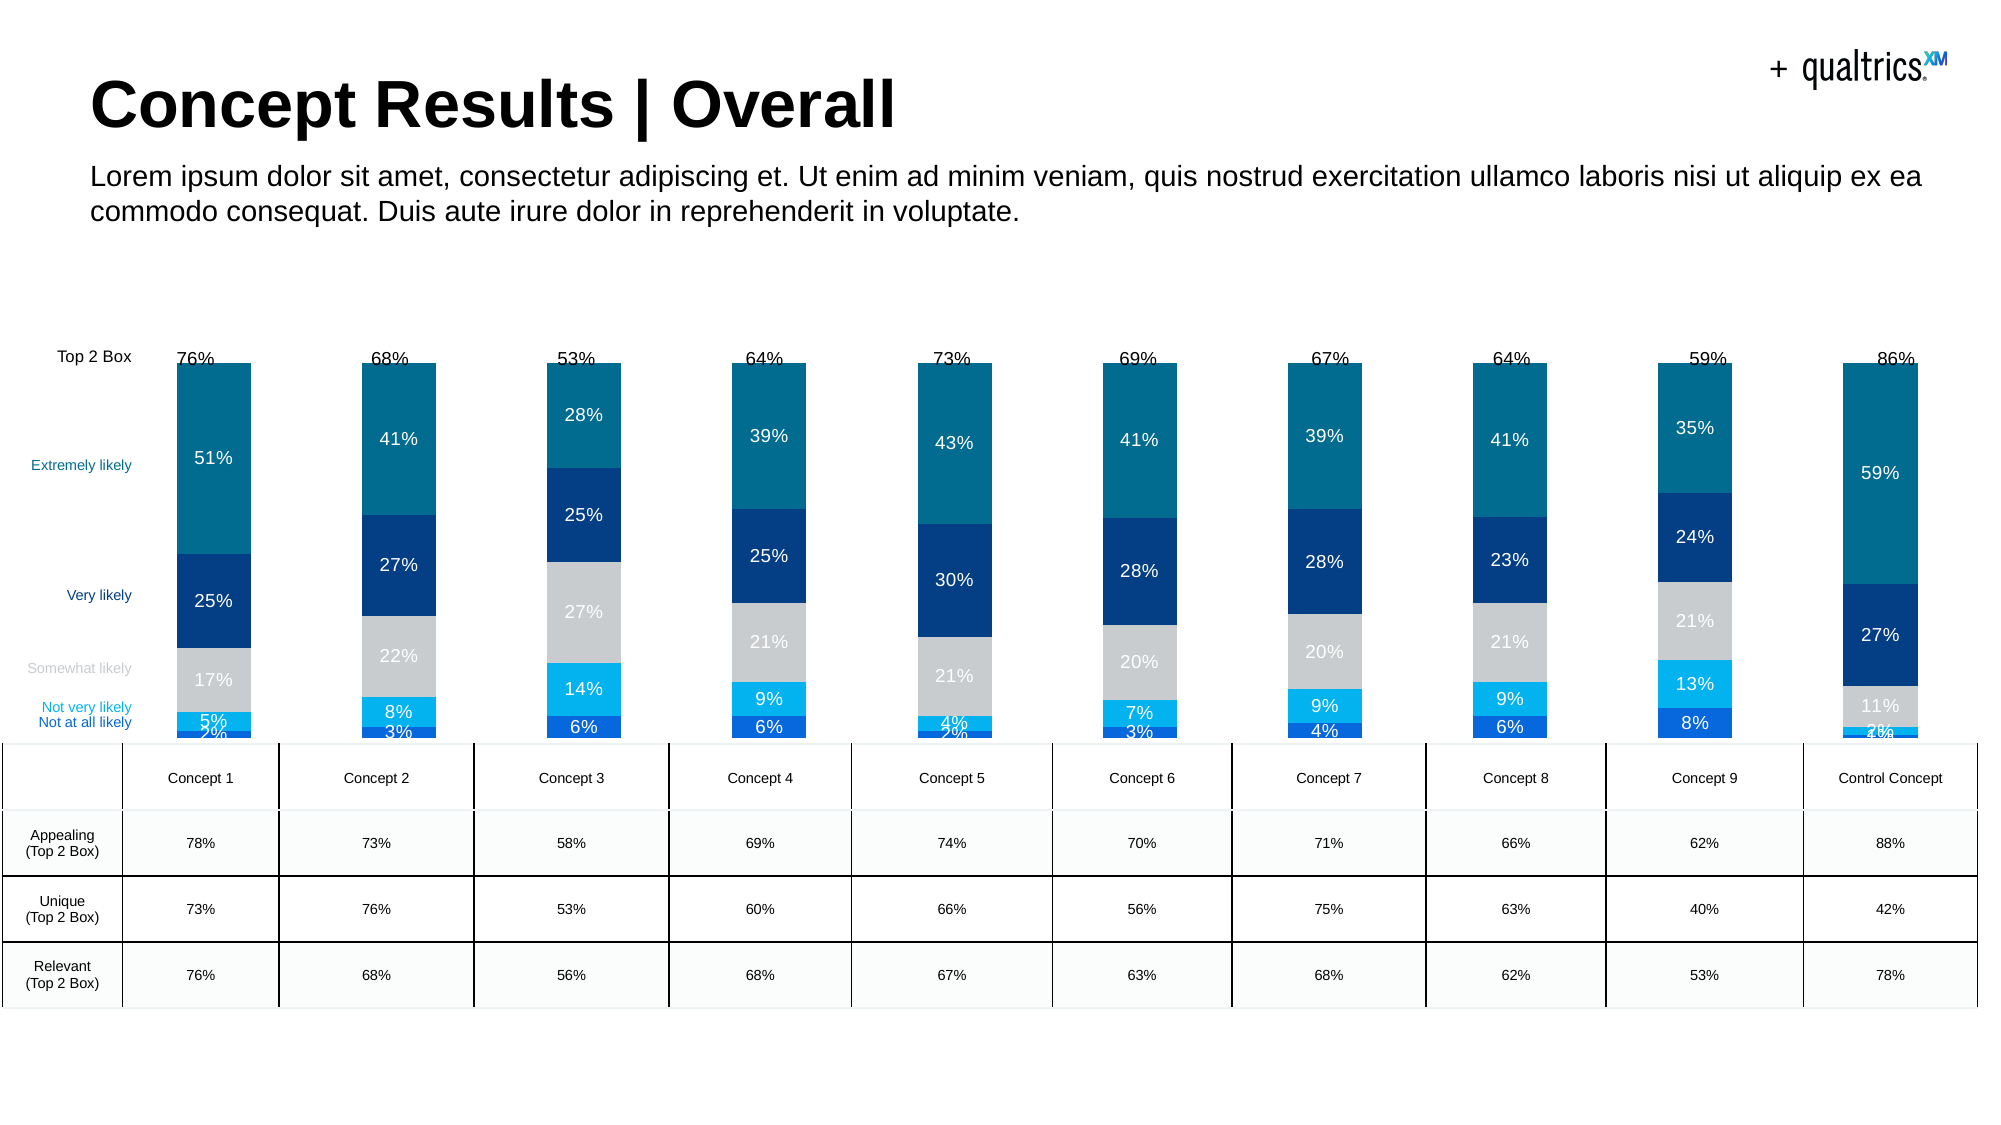

# Concept Results | Overall
Lorem ipsum dolor sit amet, consectetur adipiscing et. Ut enim ad minim veniam, quis nostrud exercitation ullamco laboris nisi ut aliquip ex ea commodo consequat. Duis aute irure dolor in reprehenderit in voluptate.
Top 2 Box
Extremely likely
Very likely
Somewhat likely
Not very likely
Not at all likely
76%
68%
53%
64%
73%
69%
67%
64%
59%
86%

### Chart

| Category | Not at all likely | Not very likely | Somewhat likely | Very likely | Extremely likely |
|---|---|---|---|---|---|
| Concept A | 0.02 | 0.05 | 0.17 | 0.25 | 0.51 |
| Concept B | 0.03 | 0.08 | 0.22 | 0.27 | 0.41 |
| Concept C | 0.06 | 0.14 | 0.27 | 0.25 | 0.28 |
| Concept D | 0.06 | 0.09 | 0.21 | 0.25 | 0.39 |
| Concept E | 0.02 | 0.04 | 0.21 | 0.3 | 0.43 |
| Concept F | 0.03 | 0.07 | 0.2 | 0.28 | 0.41 |
| Concept X | 0.04 | 0.09 | 0.2 | 0.28 | 0.39 |
| Concept Y | 0.06 | 0.09 | 0.21 | 0.23 | 0.41 |
| Concept Z | 0.08 | 0.13 | 0.21 | 0.24 | 0.35 |
| Control | 0.01 | 0.02 | 0.11 | 0.27 | 0.59 |
|  | Concept 1 | Concept 2 | Concept 3 | Concept 4 | Concept 5 | Concept 6 | Concept 7 | Concept 8 | Concept 9 | Control Concept |
| --- | --- | --- | --- | --- | --- | --- | --- | --- | --- | --- |
| Appealing (Top 2 Box) | 78% | 73% | 58% | 69% | 74% | 70% | 71% | 66% | 62% | 88% |
| Unique (Top 2 Box) | 73% | 76% | 53% | 60% | 66% | 56% | 75% | 63% | 40% | 42% |
| Relevant (Top 2 Box) | 76% | 68% | 56% | 68% | 67% | 63% | 68% | 62% | 53% | 78% |